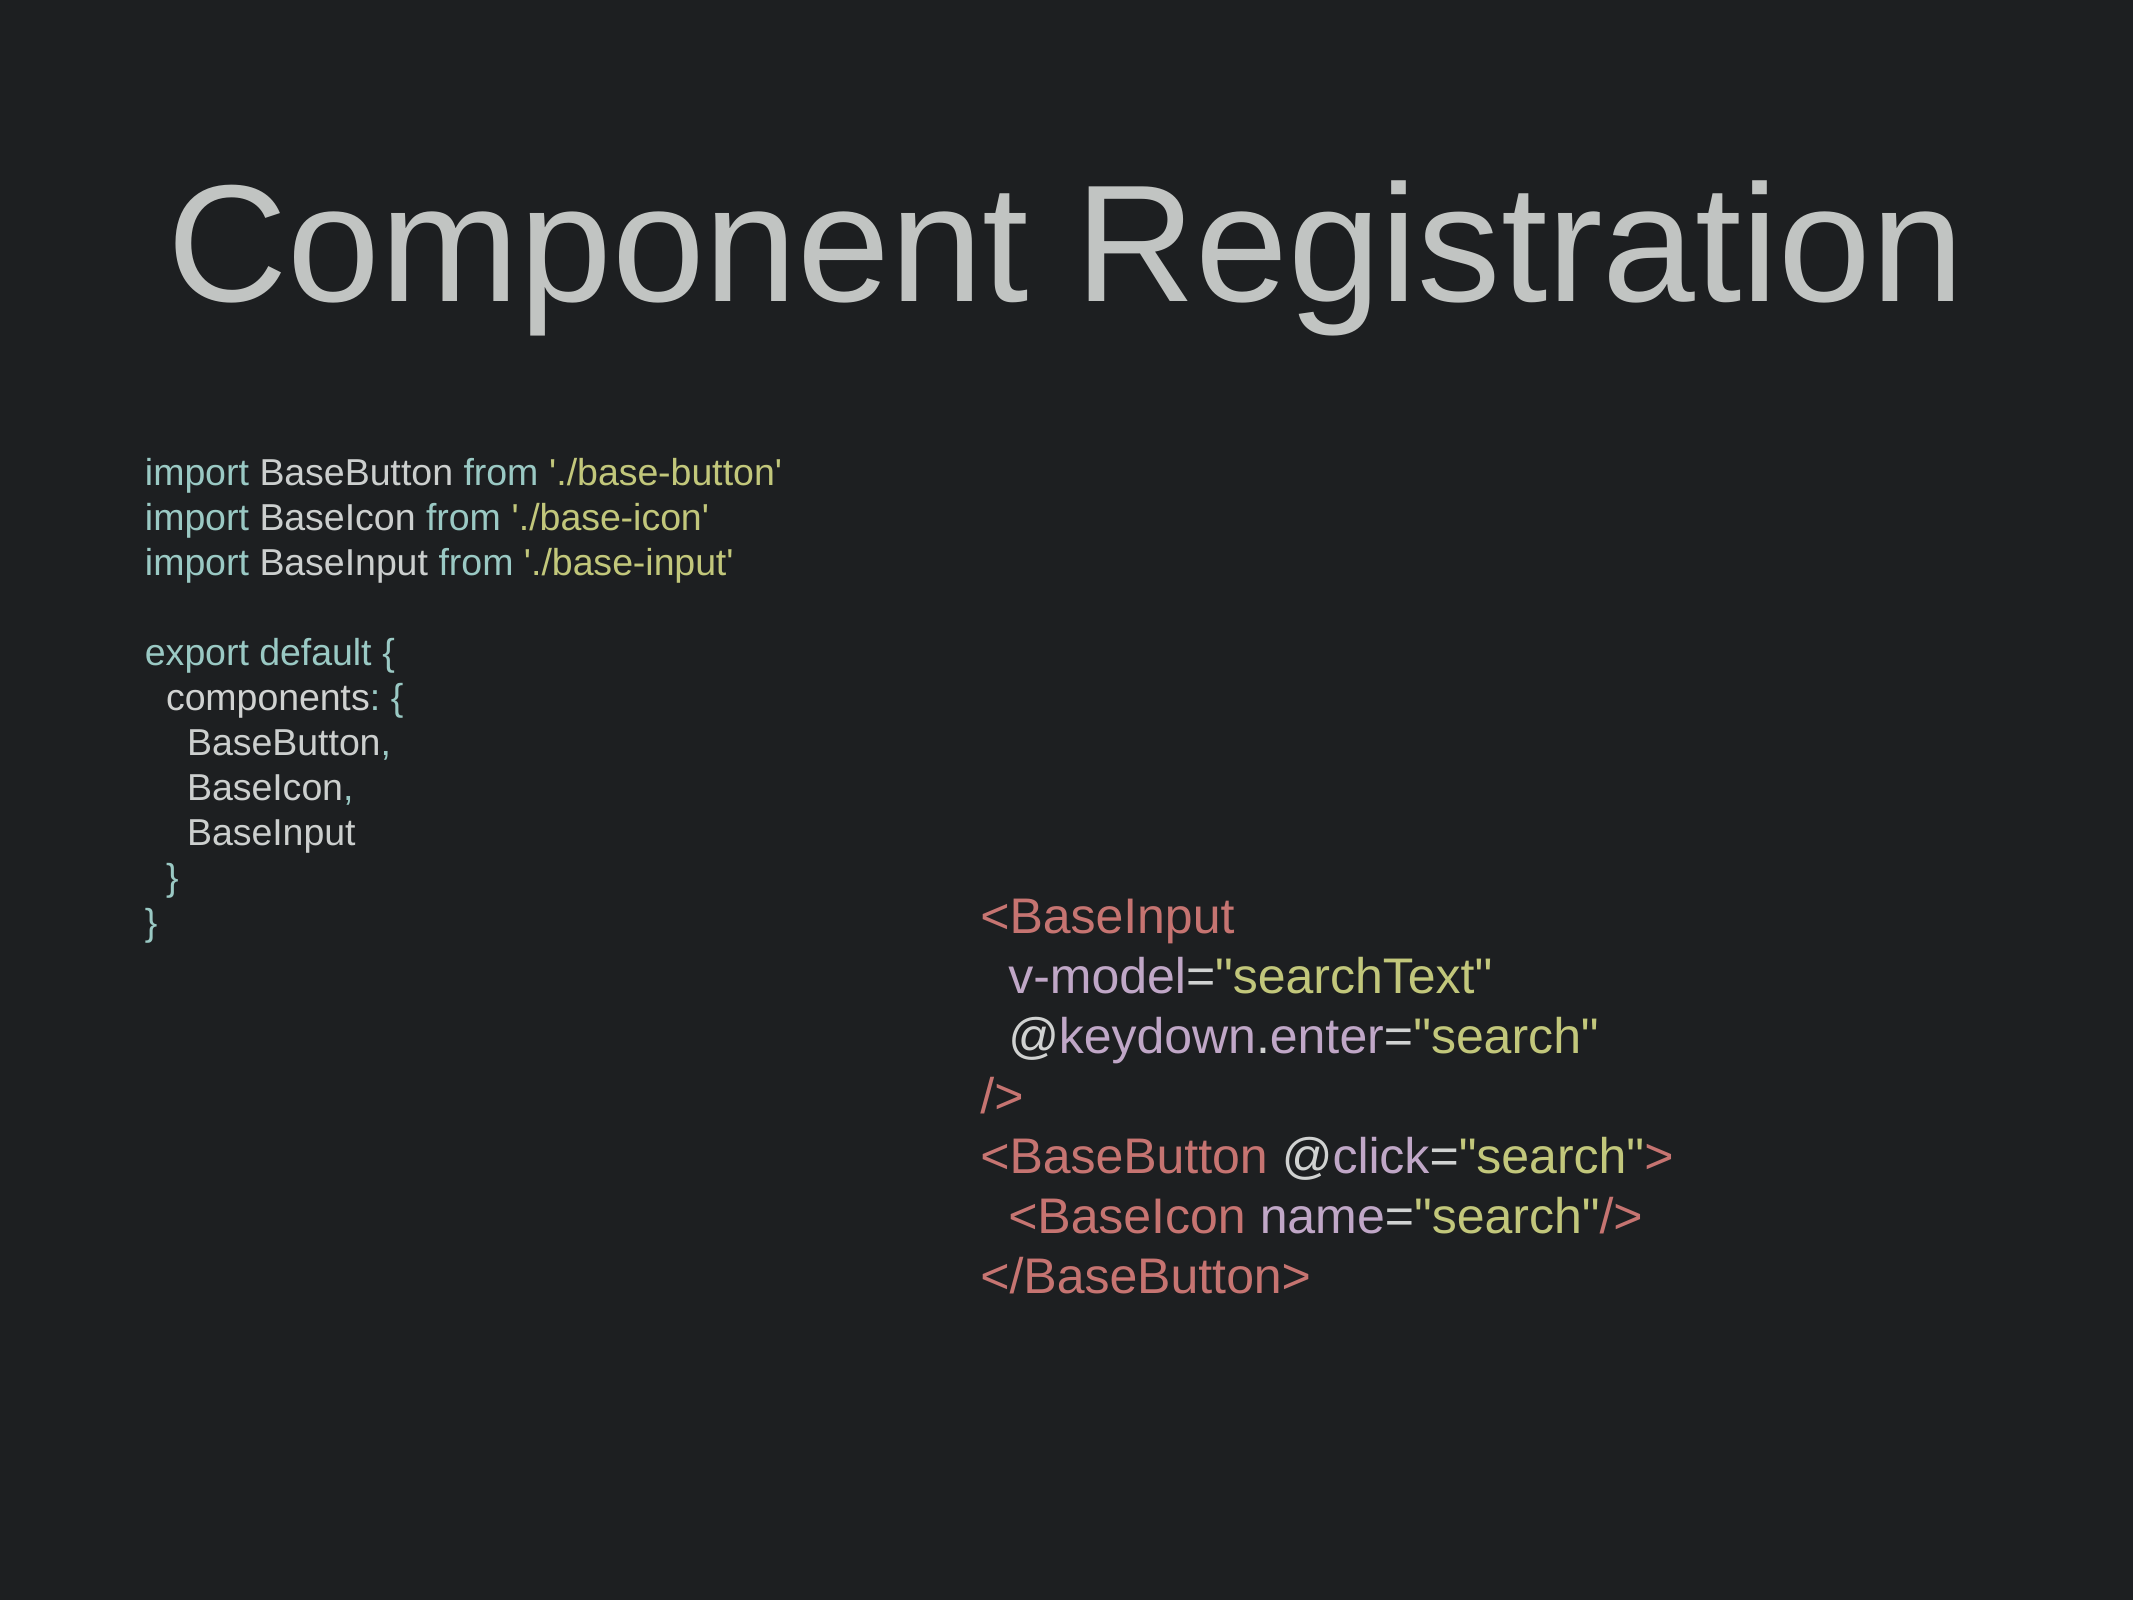

Component Registration
import BaseButton from './base-button'
import BaseIcon from './base-icon'
import BaseInput from './base-input'

export default {
  components: {
    BaseButton,
    BaseIcon,
    BaseInput
  }
}
<BaseInput
  v-model="searchText"
  @keydown.enter="search"
/>
<BaseButton @click="search">
  <BaseIcon name="search"/>
</BaseButton>